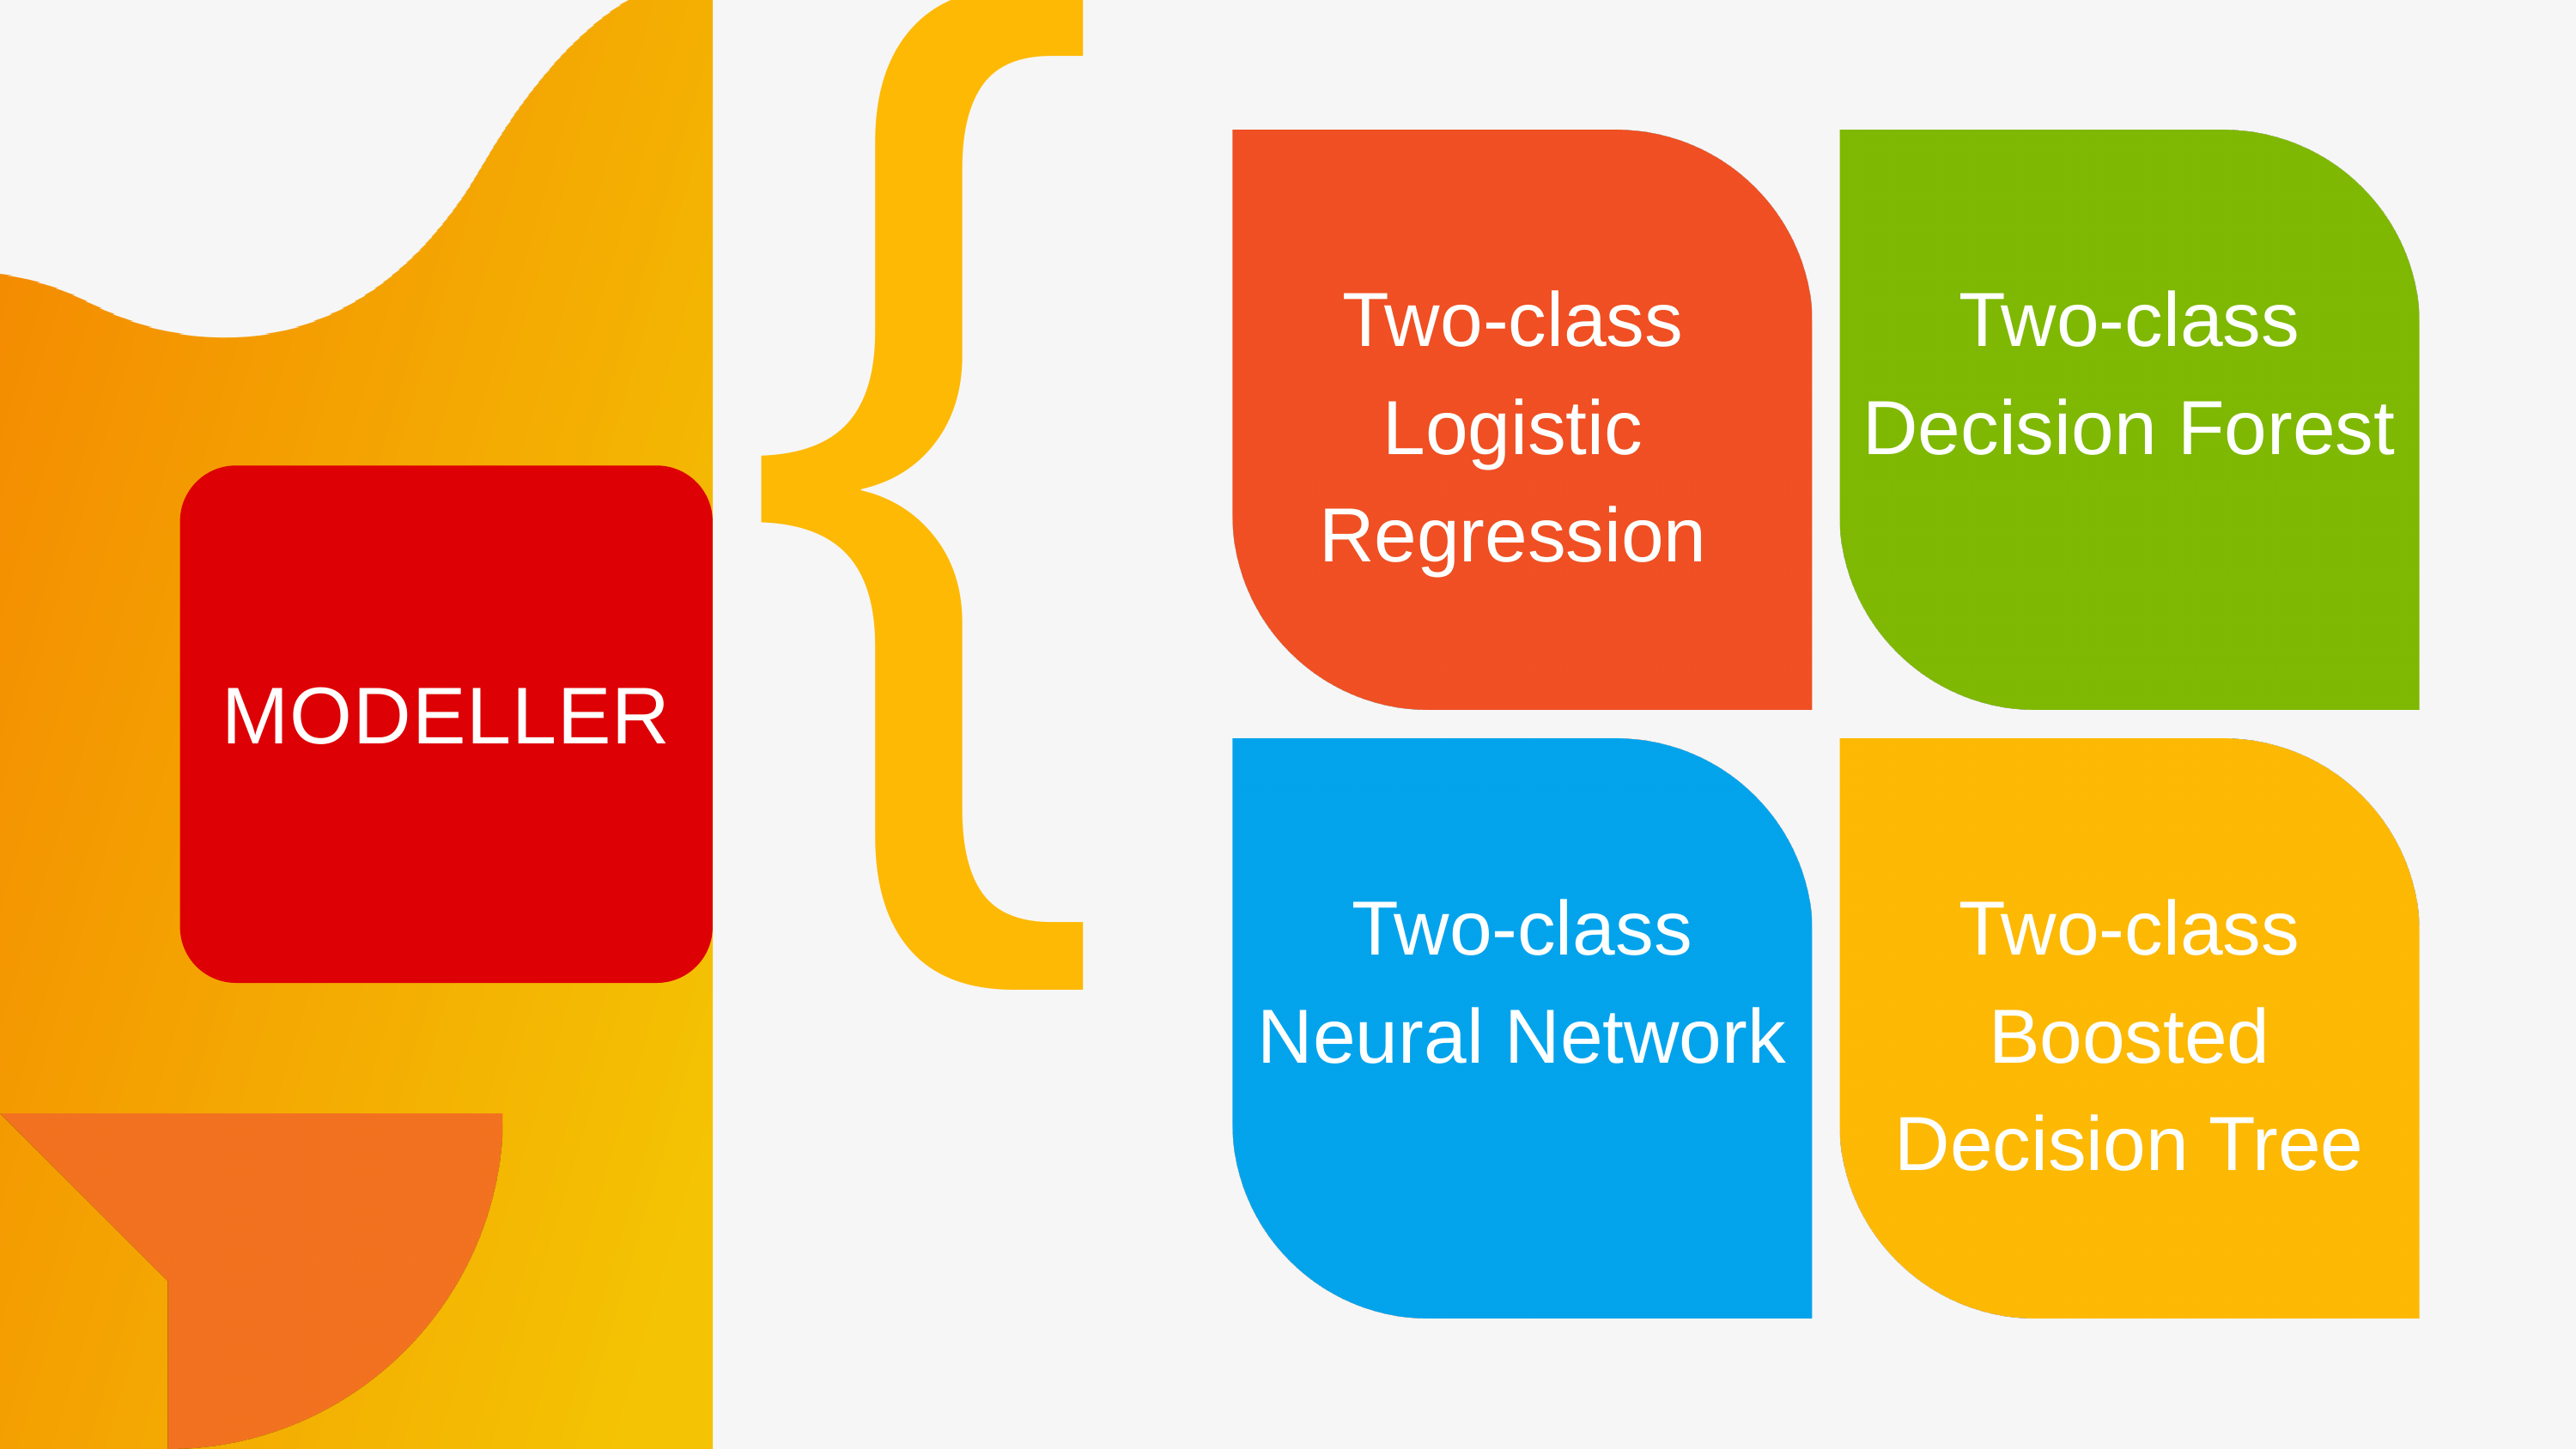

}

Two-class Logistic Regression
Two-class Decision Forest
MODELLER

Two-class Neural Network
Two-class Boosted Decision Tree